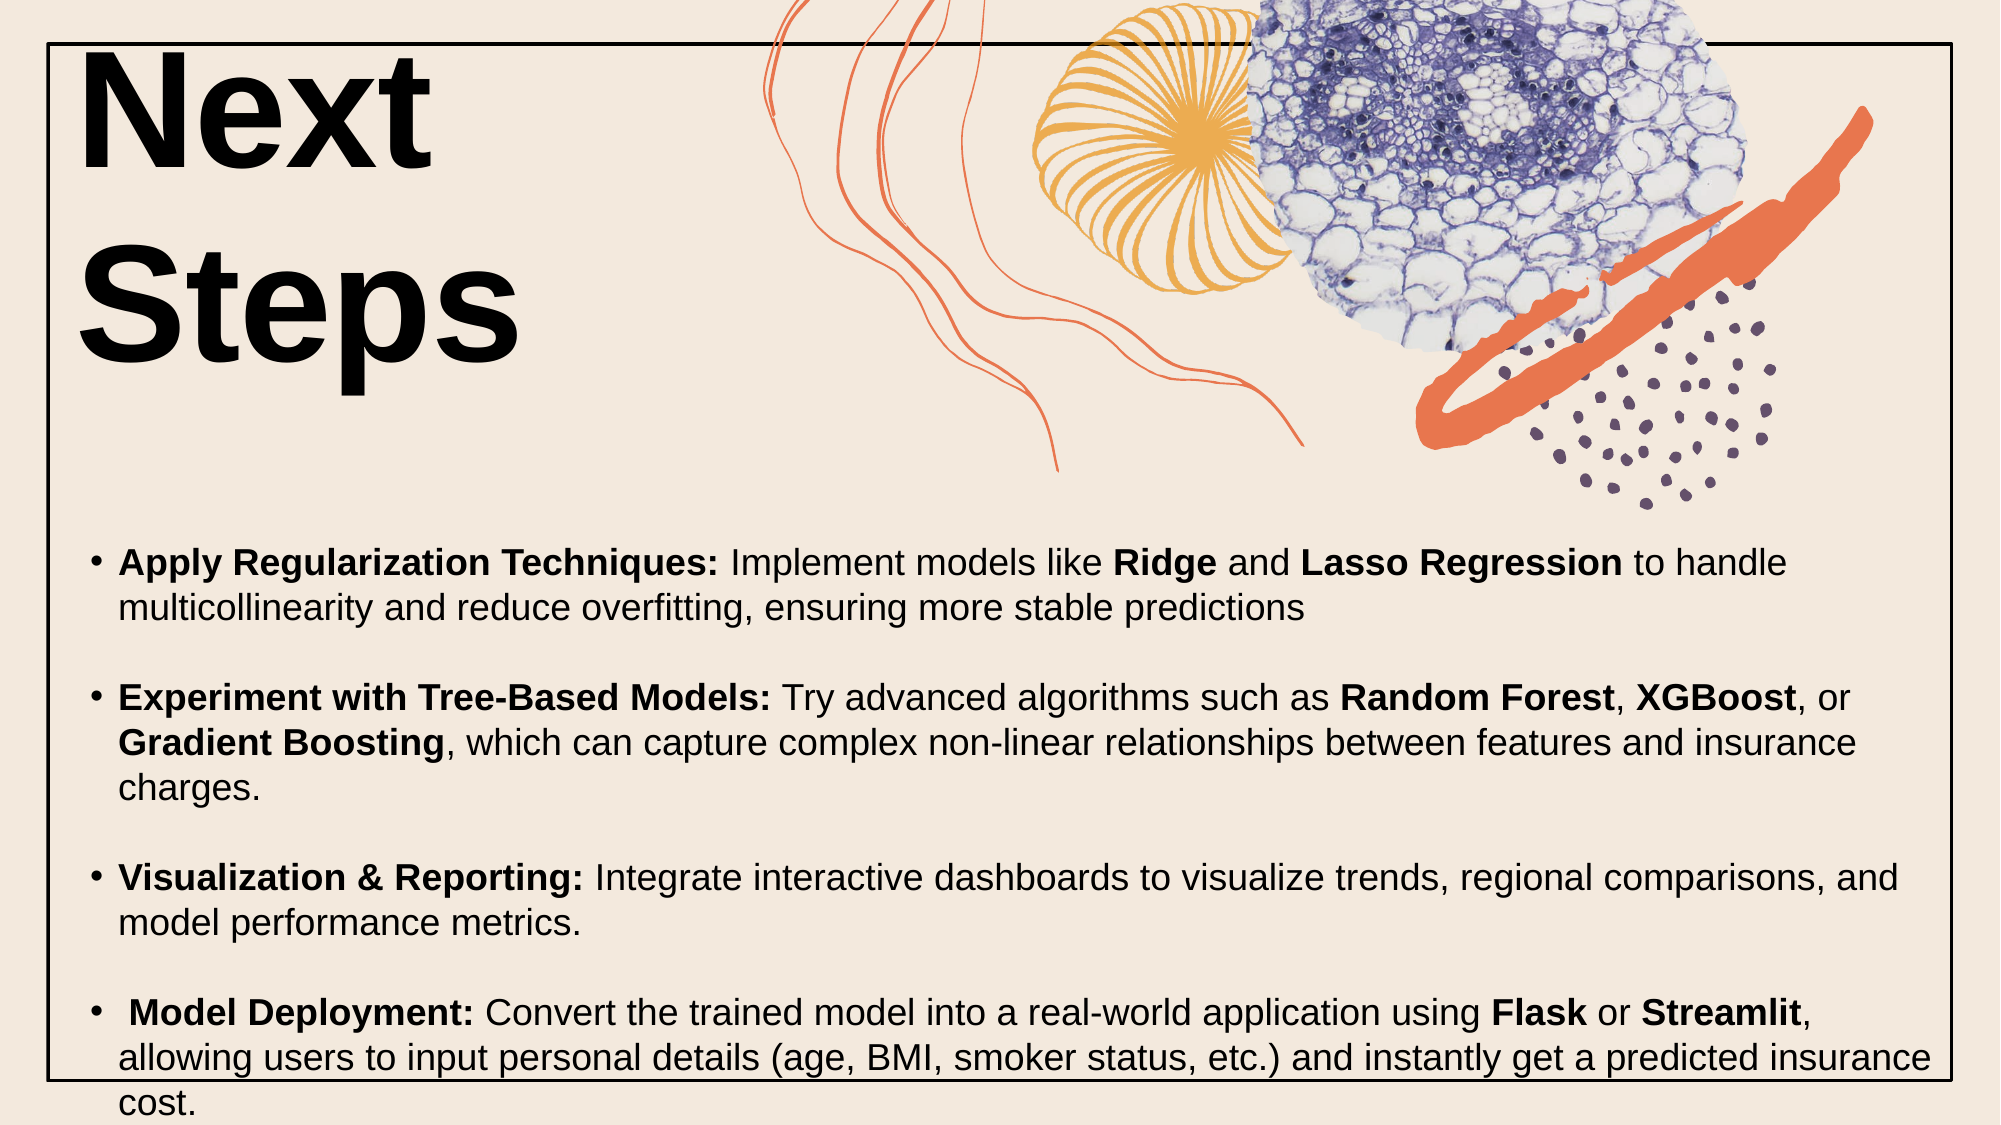

# Next Steps
Apply Regularization Techniques: Implement models like Ridge and Lasso Regression to handle multicollinearity and reduce overfitting, ensuring more stable predictions

Experiment with Tree-Based Models: Try advanced algorithms such as Random Forest, XGBoost, or Gradient Boosting, which can capture complex non-linear relationships between features and insurance charges.

Visualization & Reporting: Integrate interactive dashboards to visualize trends, regional comparisons, and model performance metrics.

 Model Deployment: Convert the trained model into a real-world application using Flask or Streamlit, allowing users to input personal details (age, BMI, smoker status, etc.) and instantly get a predicted insurance cost.